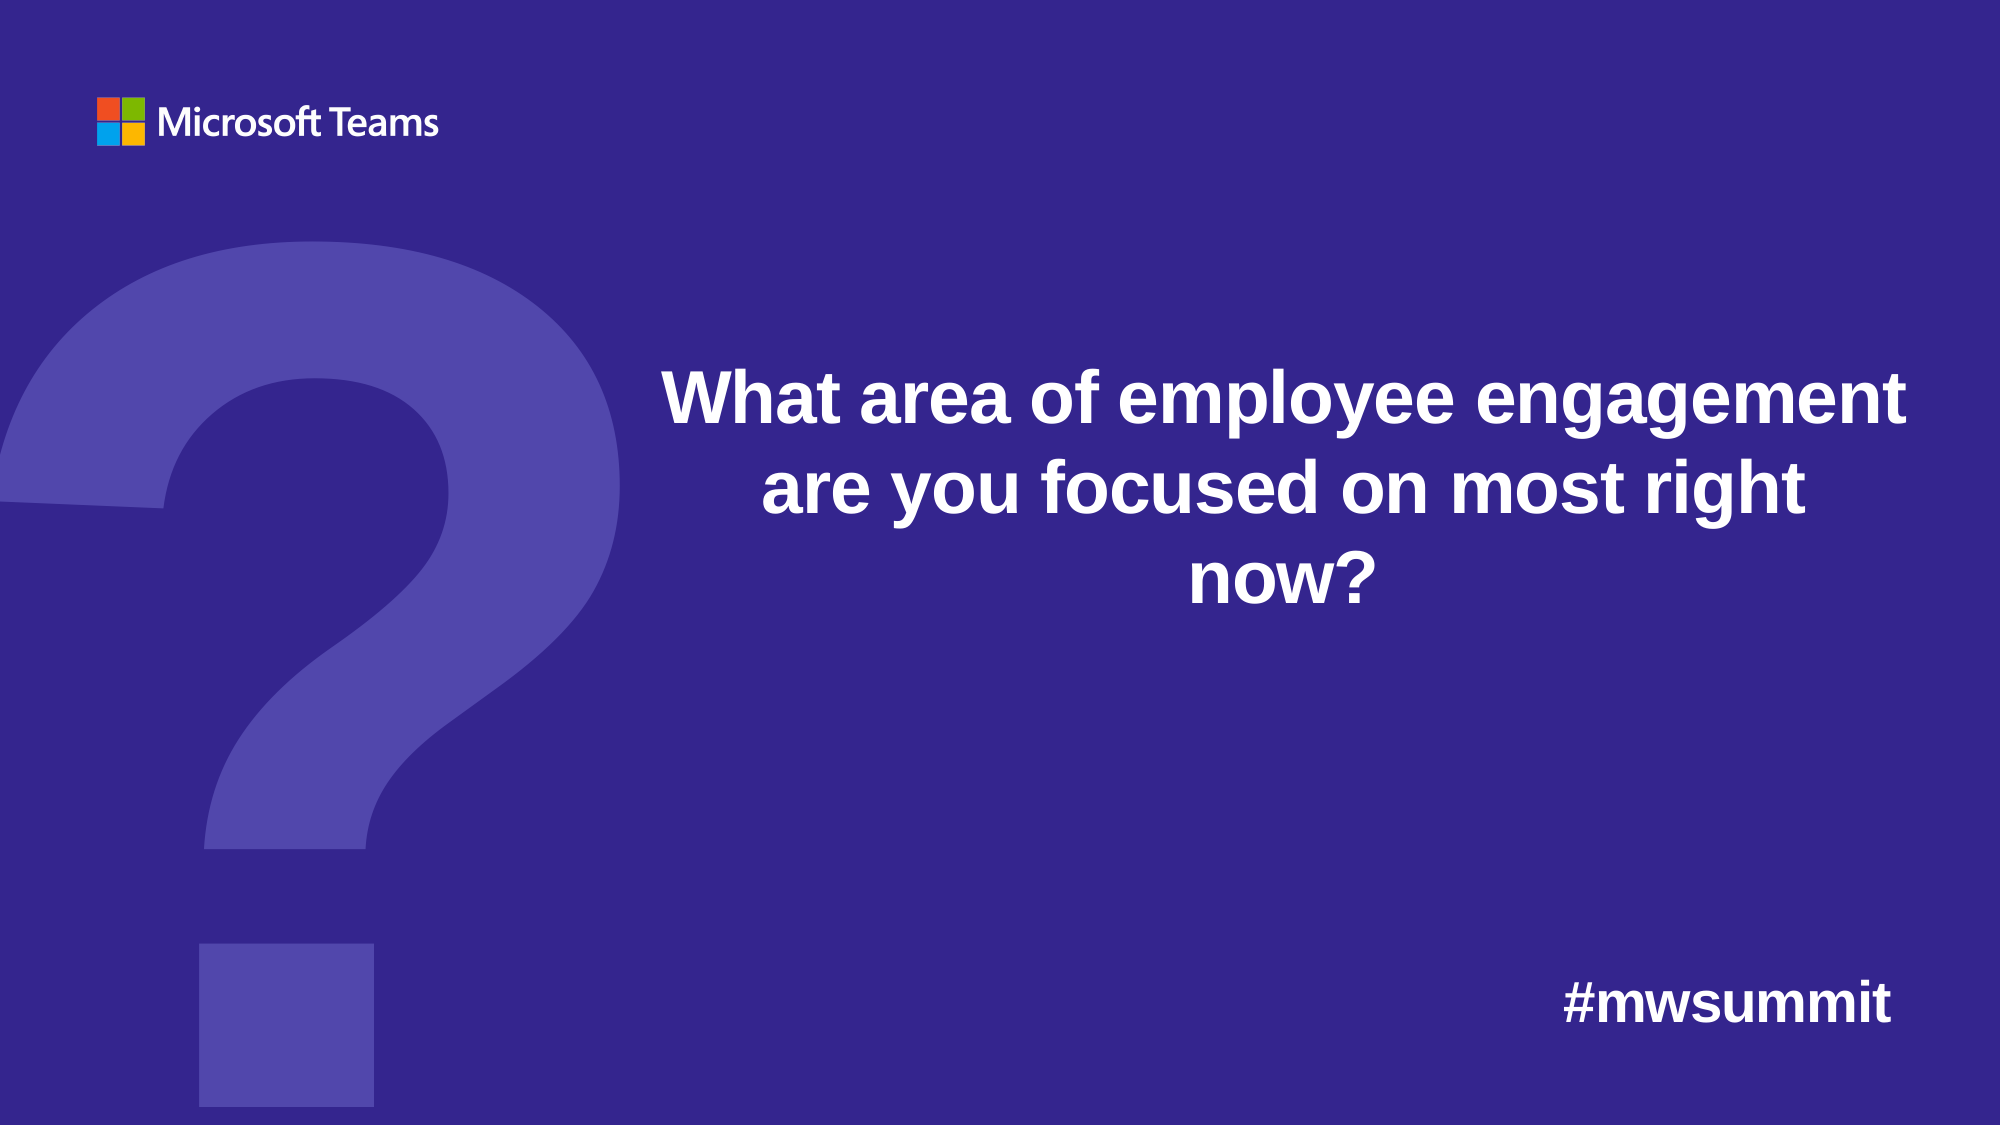

?
# What area of employee engagement are you focused on most right now?
#mwsummit